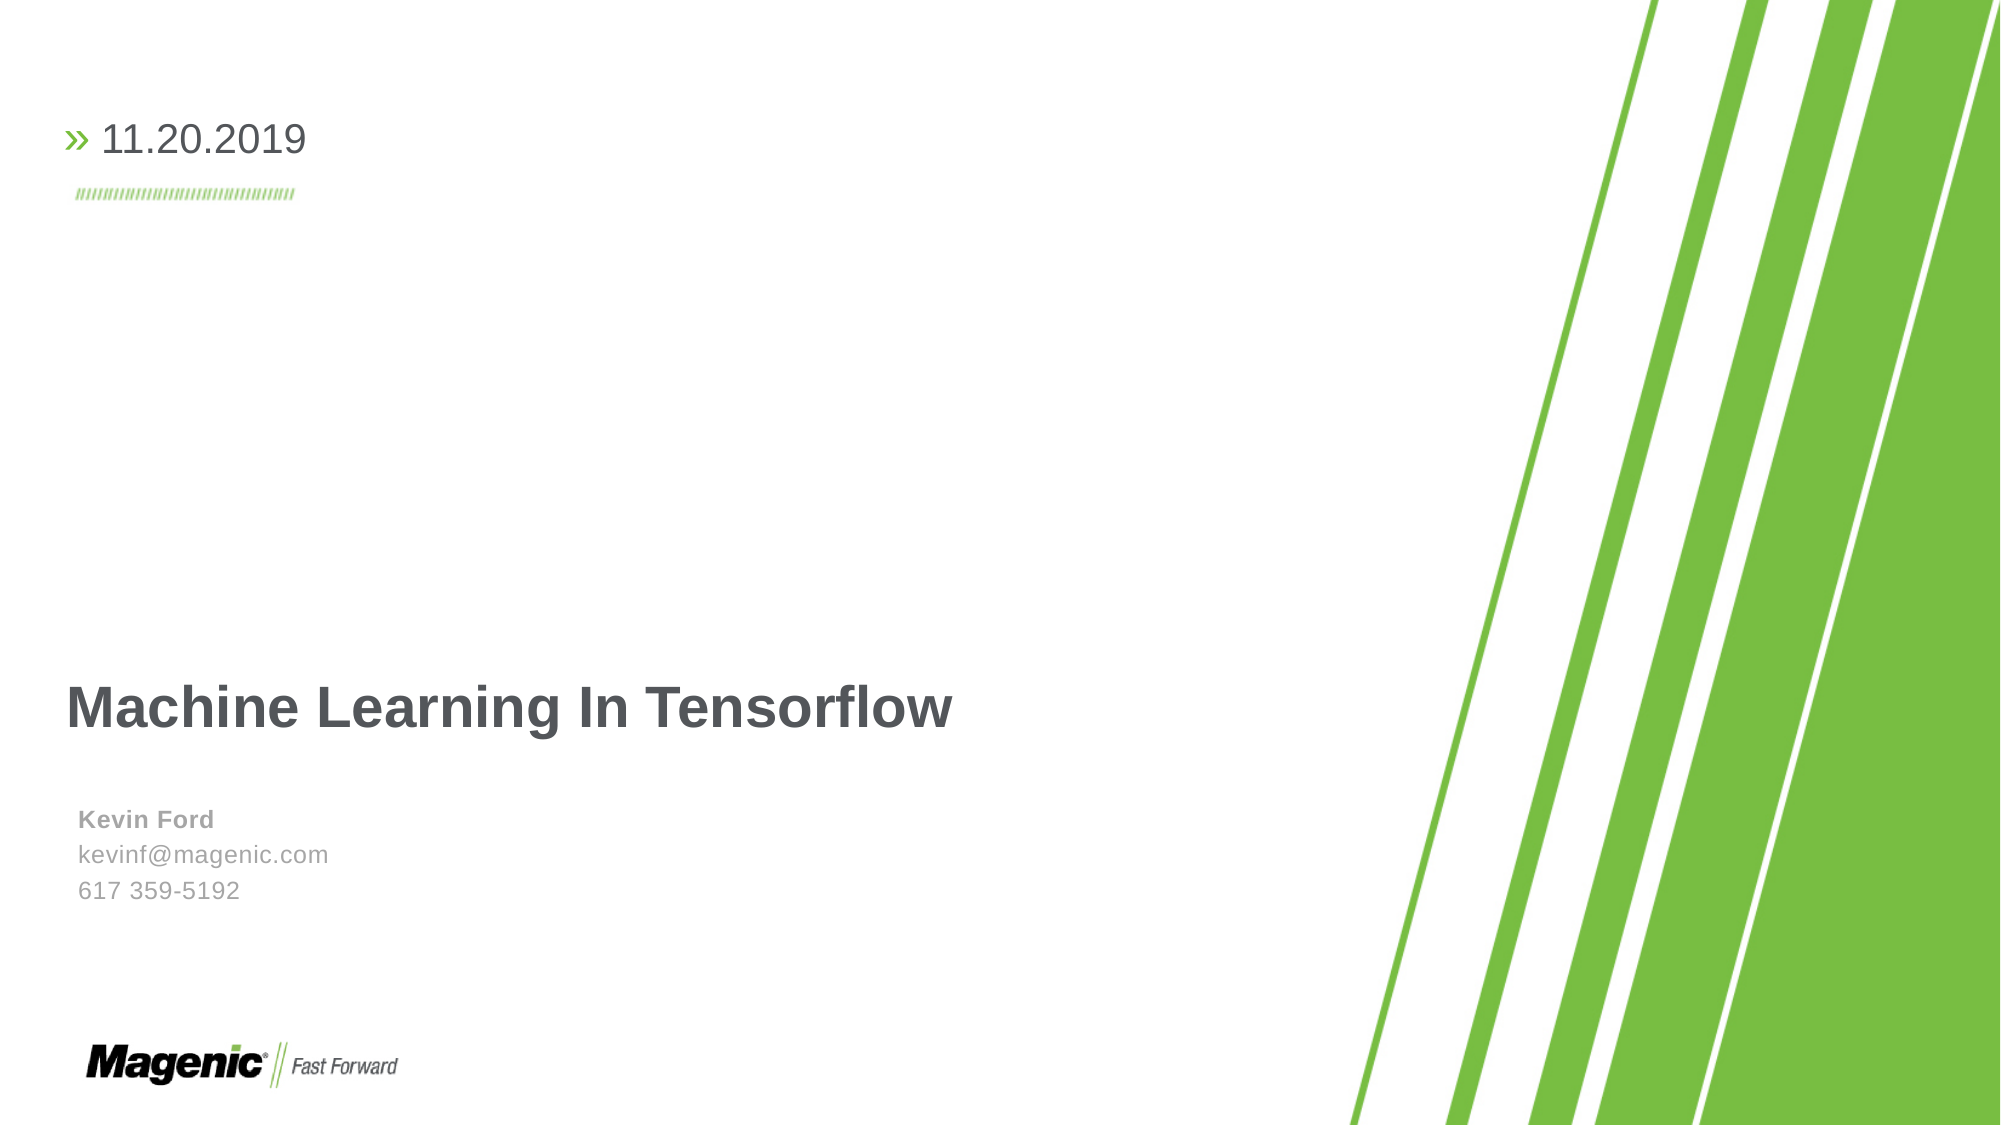

11.20.2019

Machine Learning In Tensorflow
Kevin Ford
kevinf@magenic.com
617 359-5192